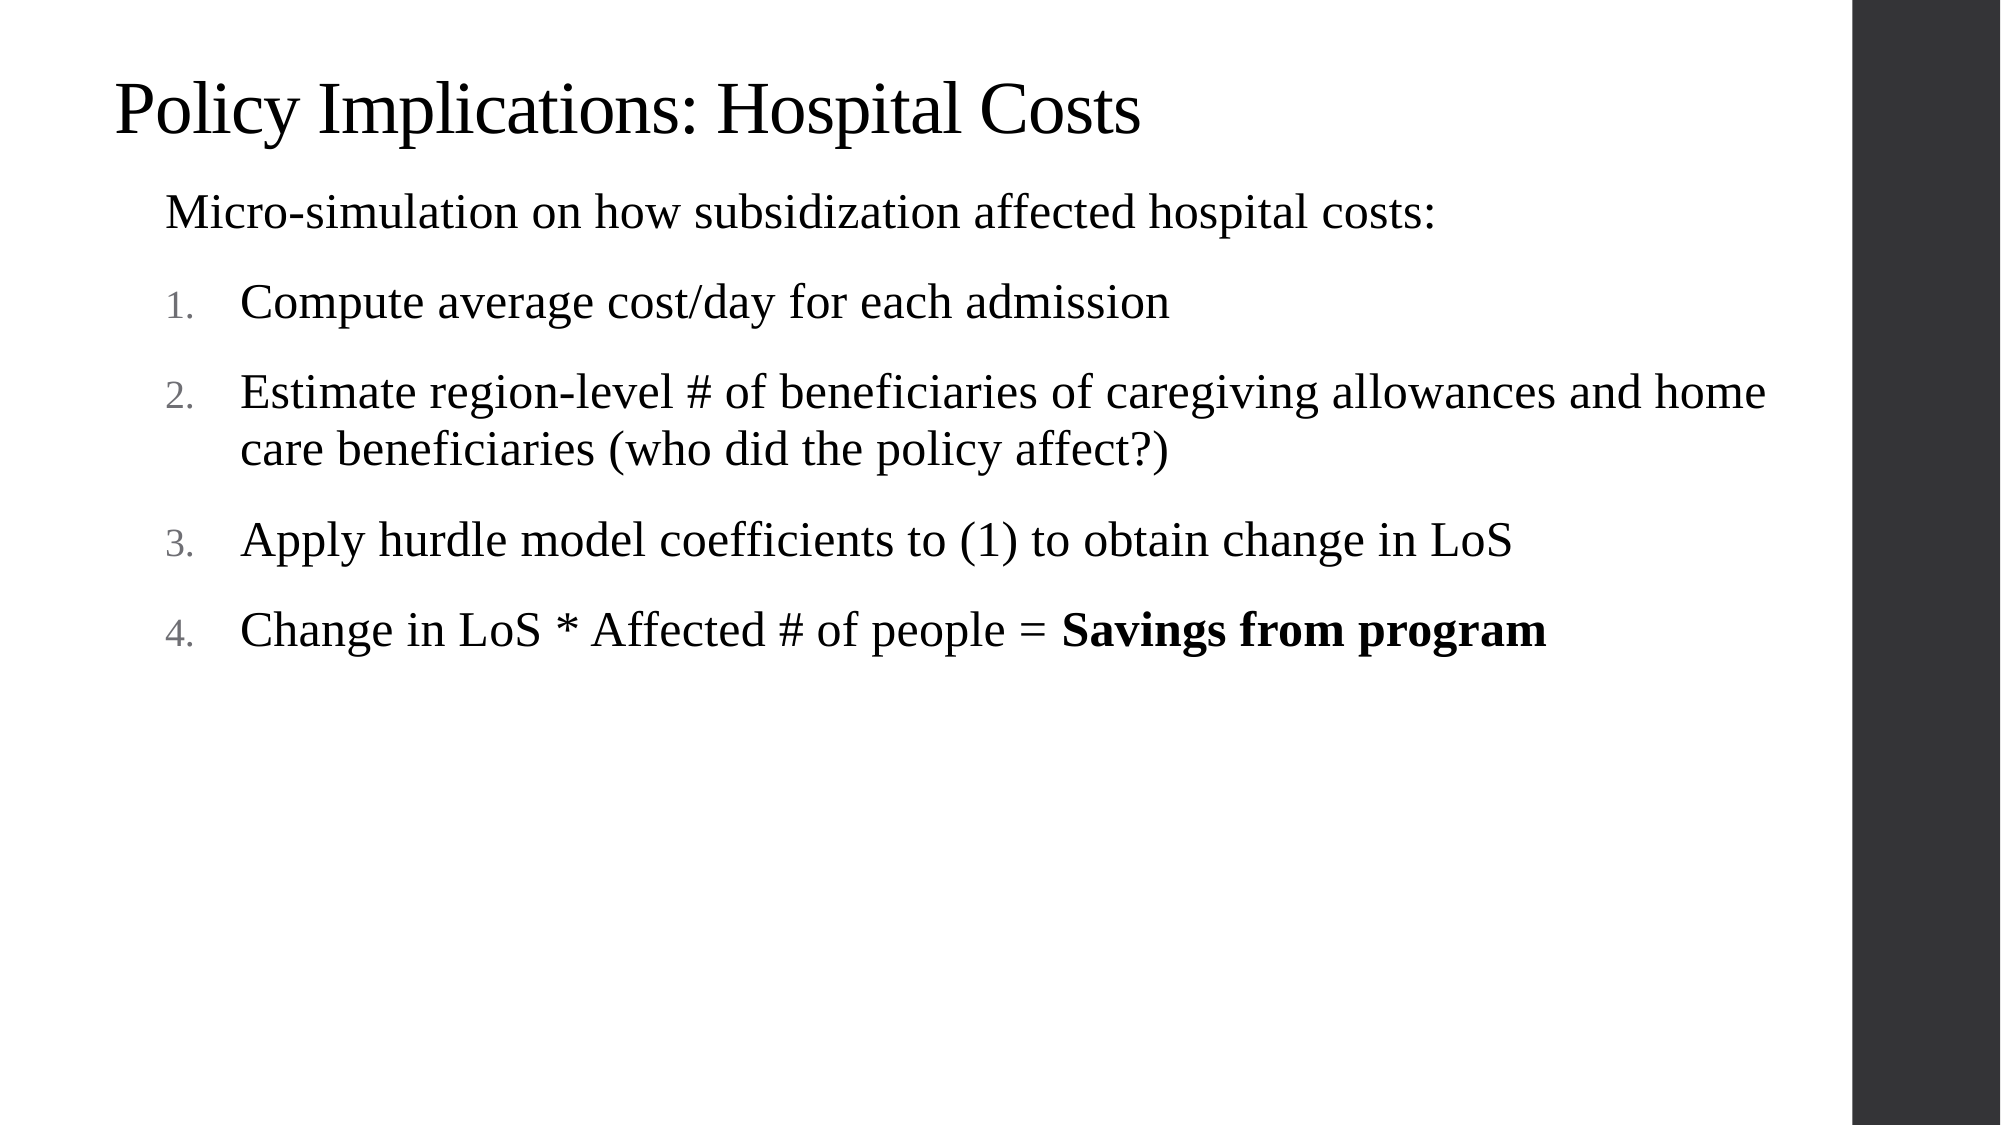

# Policy Implications: Hospital Costs
Micro-simulation on how subsidization affected hospital costs:
Compute average cost/day for each admission
Estimate region-level # of beneficiaries of caregiving allowances and home care beneficiaries (who did the policy affect?)
Apply hurdle model coefficients to (1) to obtain change in LoS
Change in LoS * Affected # of people = Savings from program